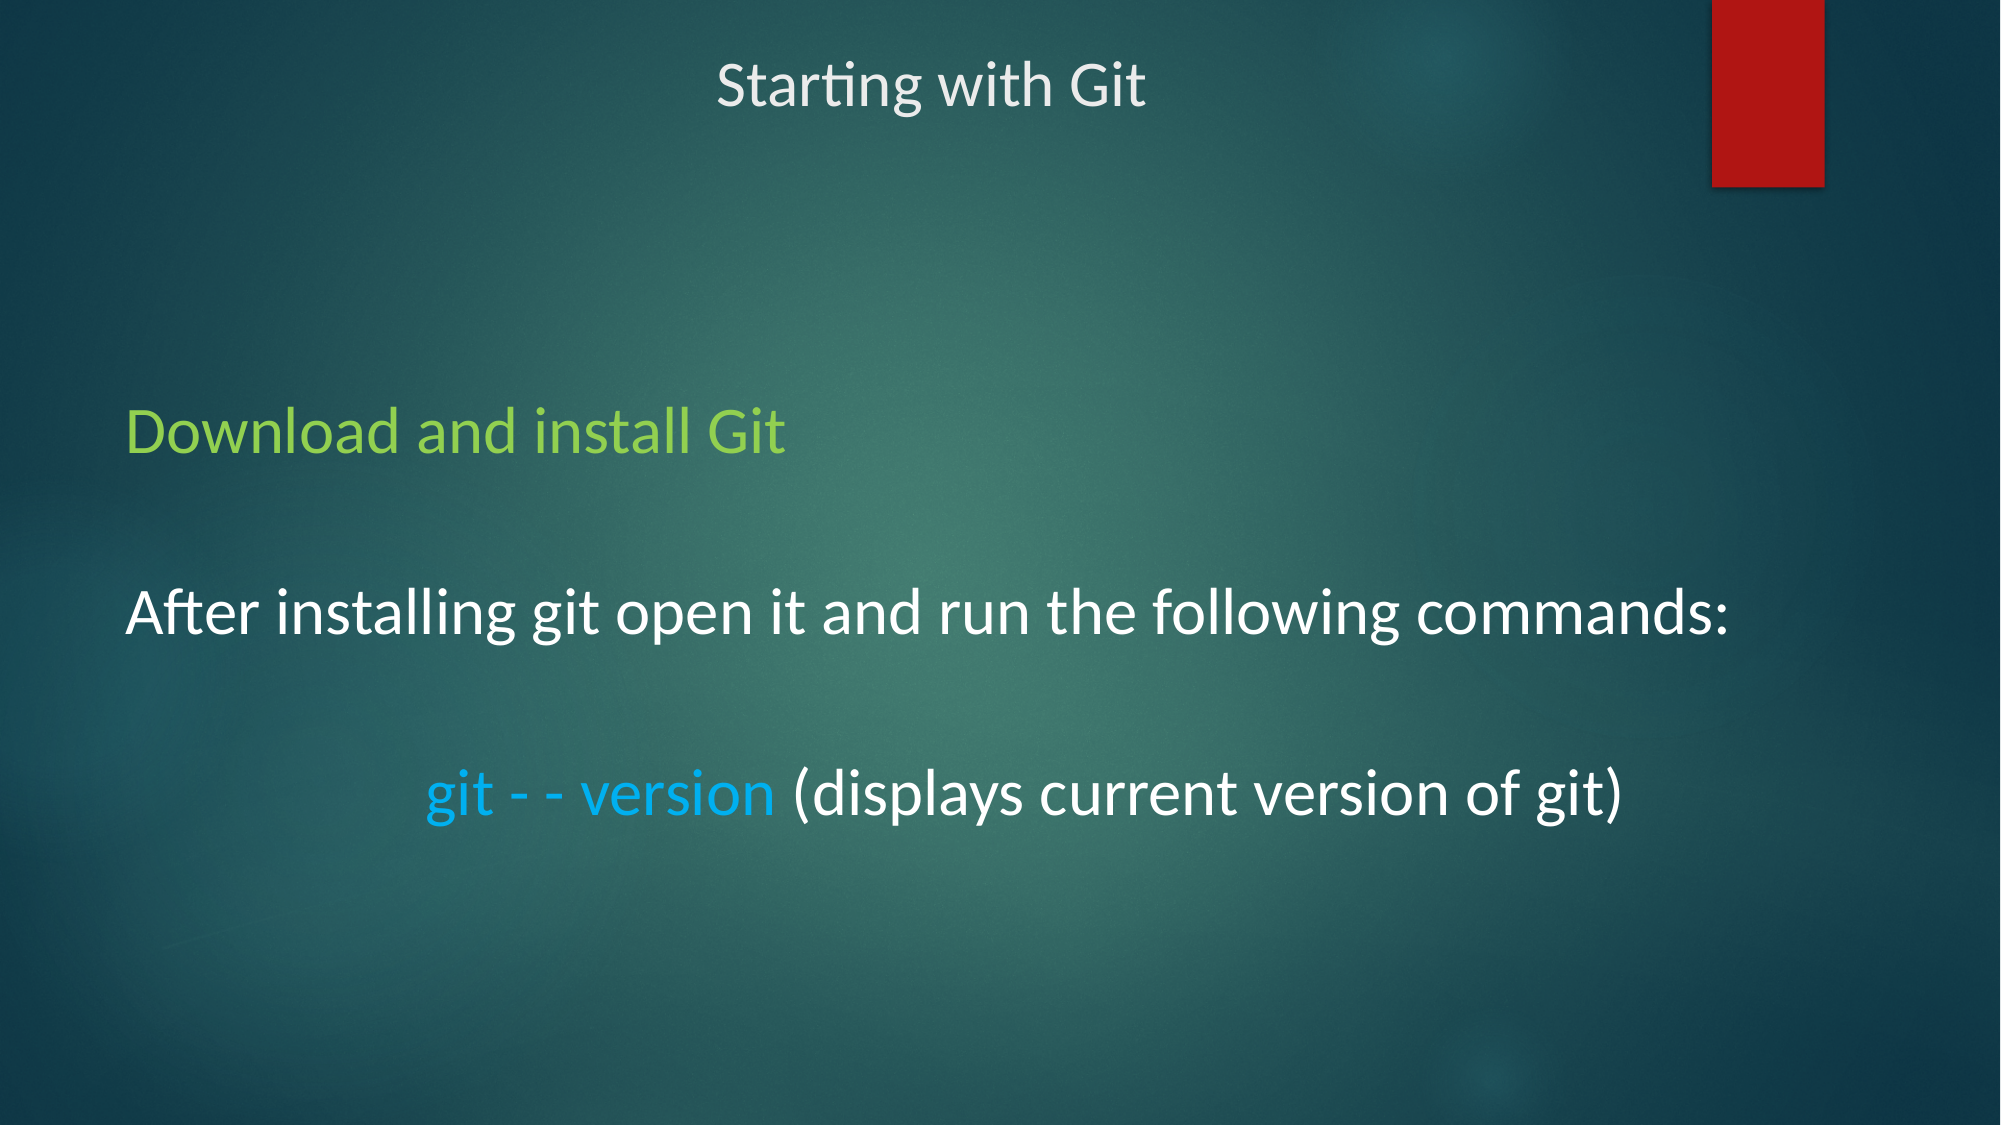

# Starting with Git
Download and install Git
After installing git open it and run the following commands:
		git - - version (displays current version of git)